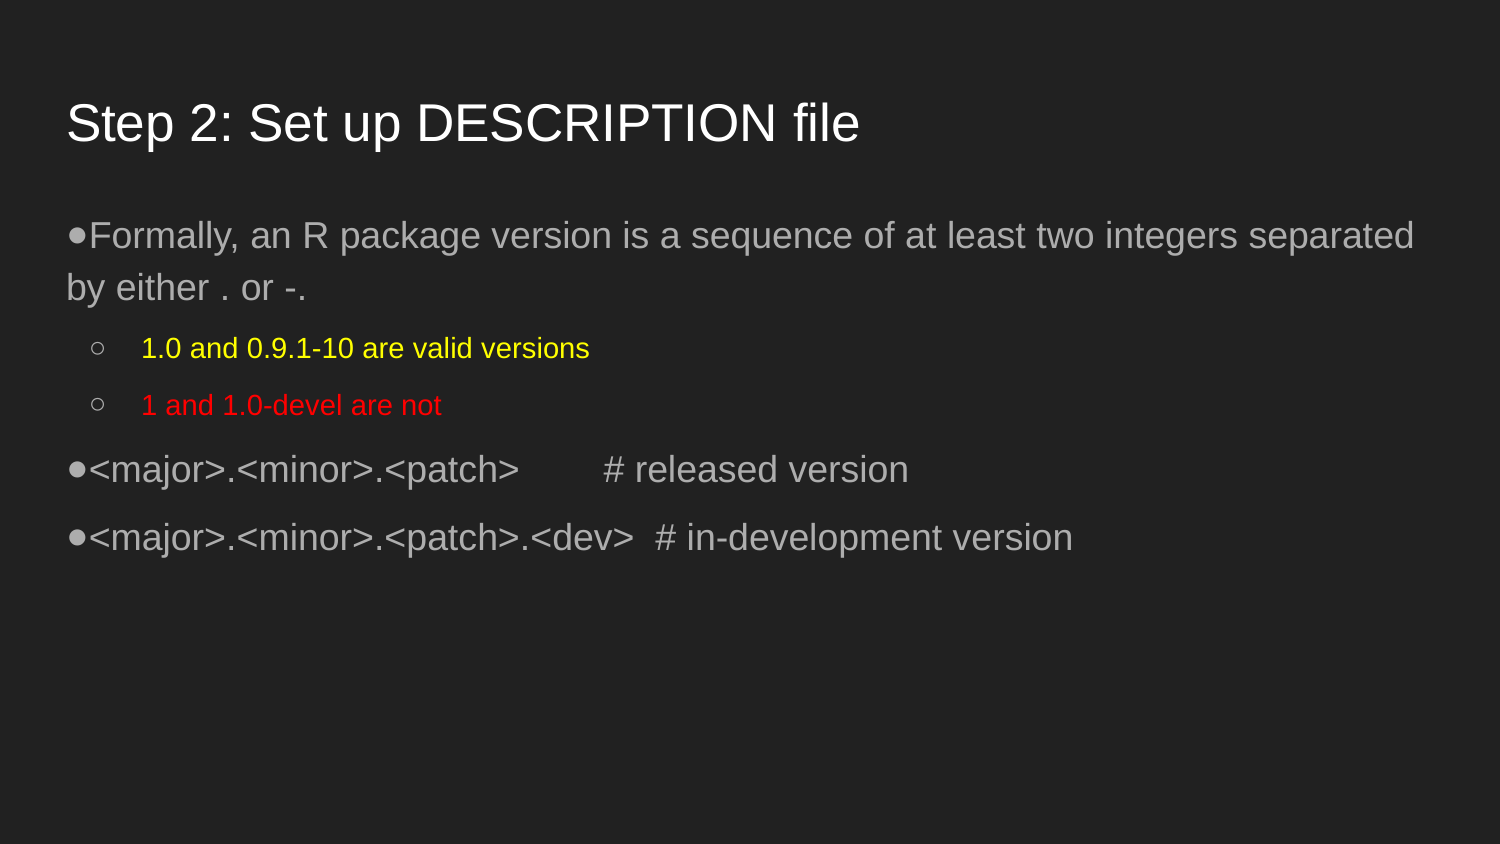

# Step 2: Set up DESCRIPTION file
Formally, an R package version is a sequence of at least two integers separated by either . or -.
1.0 and 0.9.1-10 are valid versions
1 and 1.0-devel are not
<major>.<minor>.<patch>        # released version
<major>.<minor>.<patch>.<dev>  # in-development version